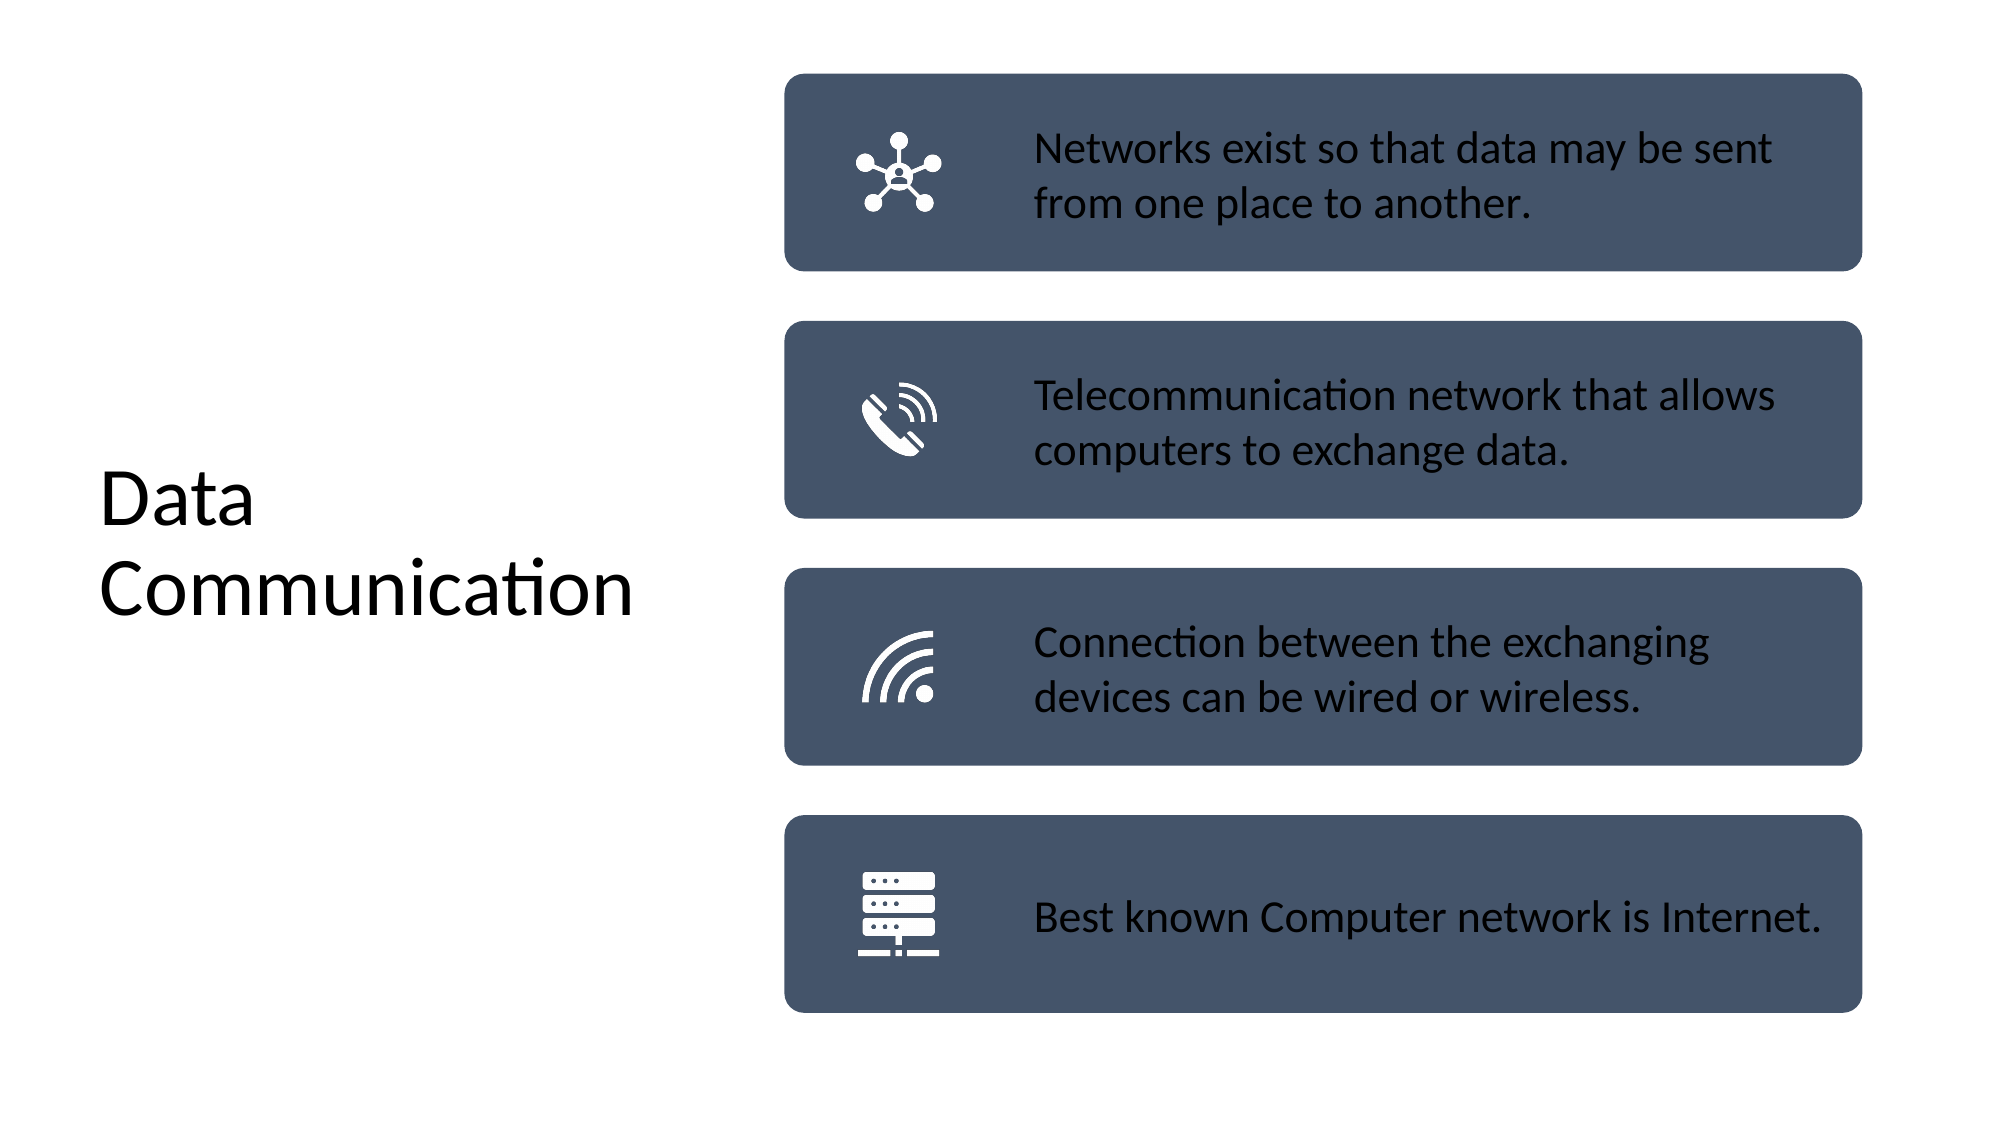

Networks exist so that data may be sent from one place to another.
Telecommunication network that allows computers to exchange data.
Connection between the exchanging devices can be wired or wireless.
Best known Computer network is Internet.
# Data Communication